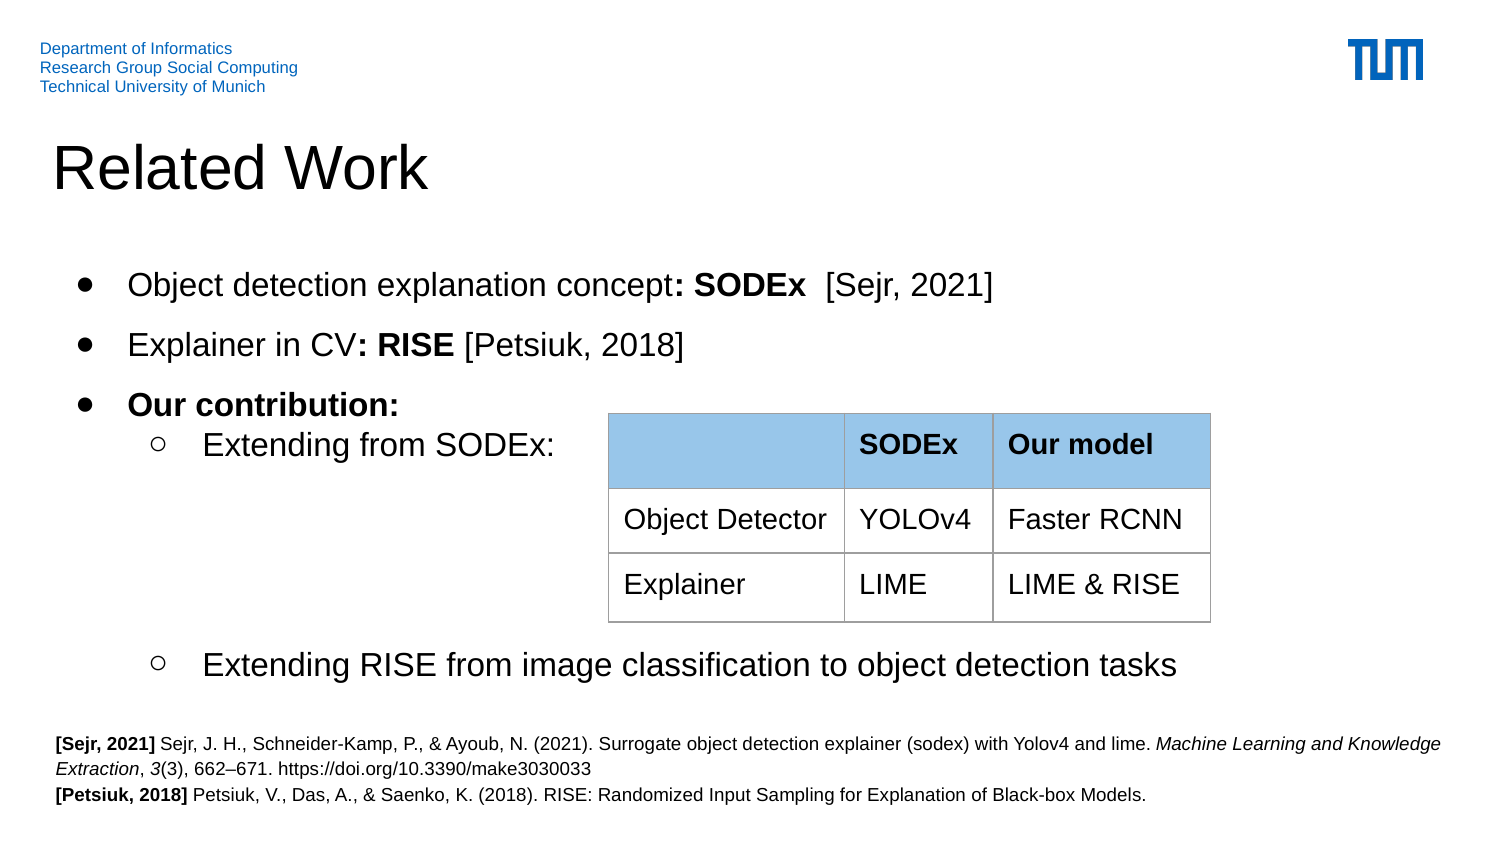

Department of Informatics
Research Group Social Computing
Technical University of Munich
# Related Work
Object detection explanation concept: SODEx  [Sejr, 2021]
Explainer in CV: RISE [Petsiuk, 2018]
Our contribution:
Extending from SODEx:

Extending RISE from image classification to object detection tasks
|  | SODEx | Our model |
| --- | --- | --- |
| Object Detector | YOLOv4 | Faster RCNN |
| Explainer | LIME | LIME & RISE |
[Sejr, 2021] Sejr, J. H., Schneider-Kamp, P., & Ayoub, N. (2021). Surrogate object detection explainer (sodex) with Yolov4 and lime. Machine Learning and Knowledge Extraction, 3(3), 662–671. https://doi.org/10.3390/make3030033
[Petsiuk, 2018] Petsiuk, V., Das, A., & Saenko, K. (2018). RISE: Randomized Input Sampling for Explanation of Black-box Models.